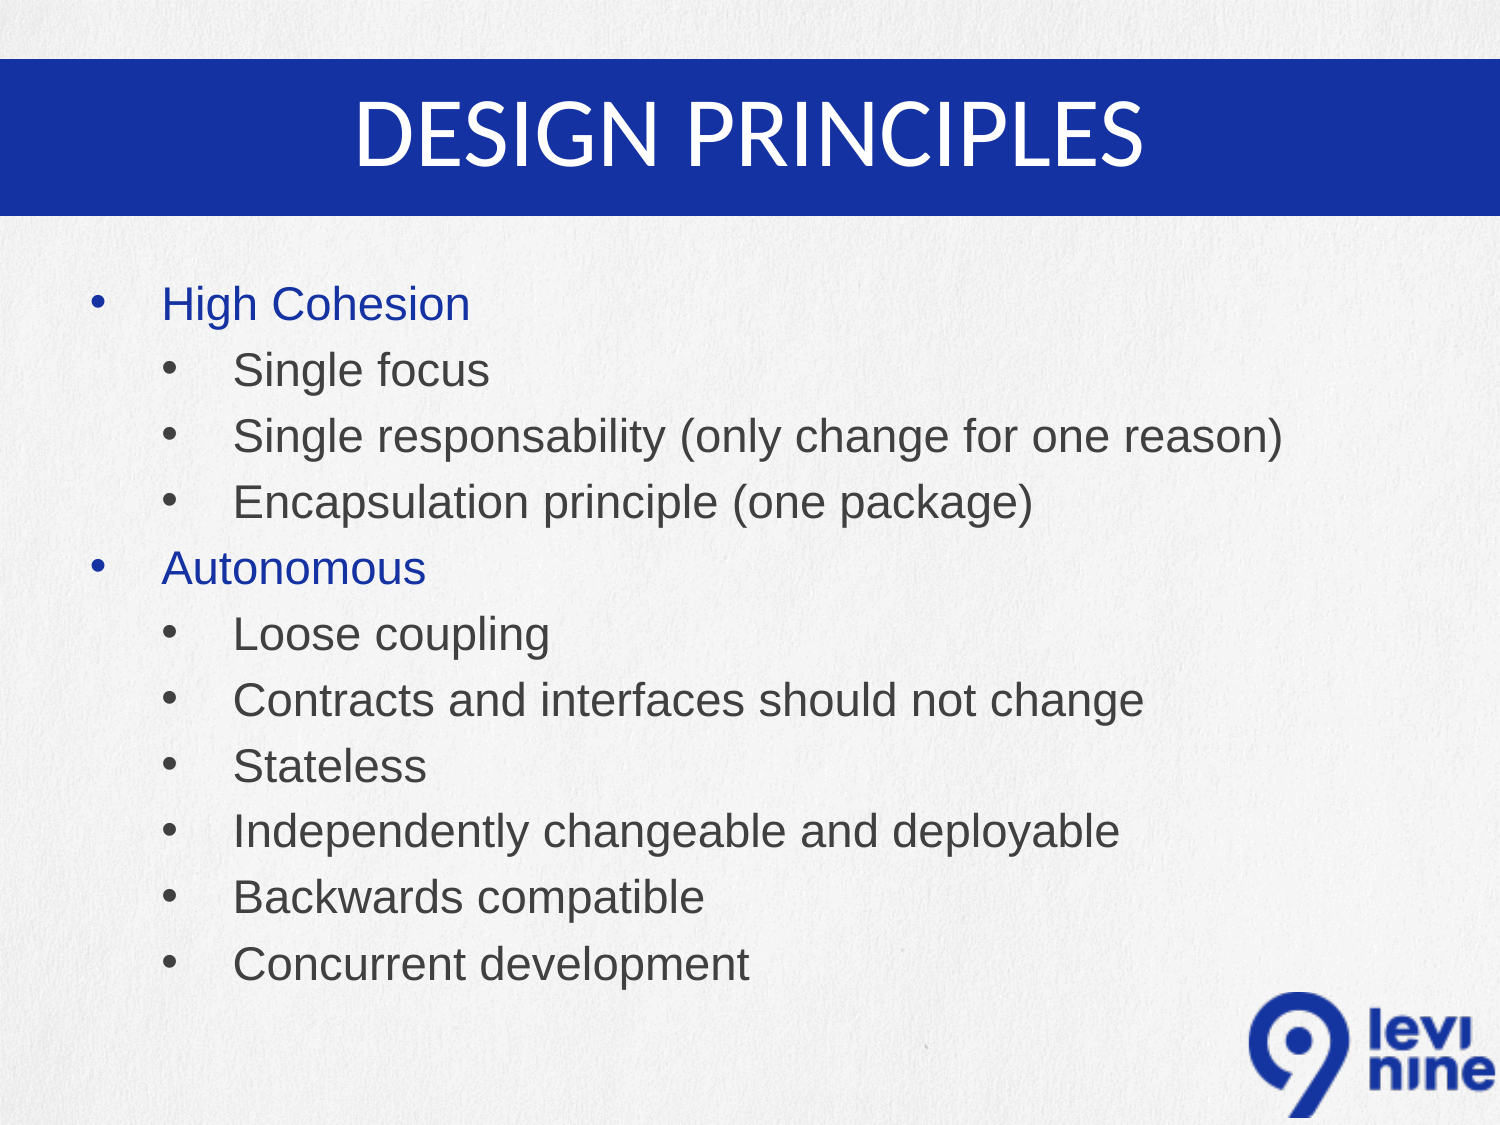

# DESIGN PRINCIPLES
High Cohesion
Single focus
Single responsability (only change for one reason)
Encapsulation principle (one package)
Autonomous
Loose coupling
Contracts and interfaces should not change
Stateless
Independently changeable and deployable
Backwards compatible
Concurrent development